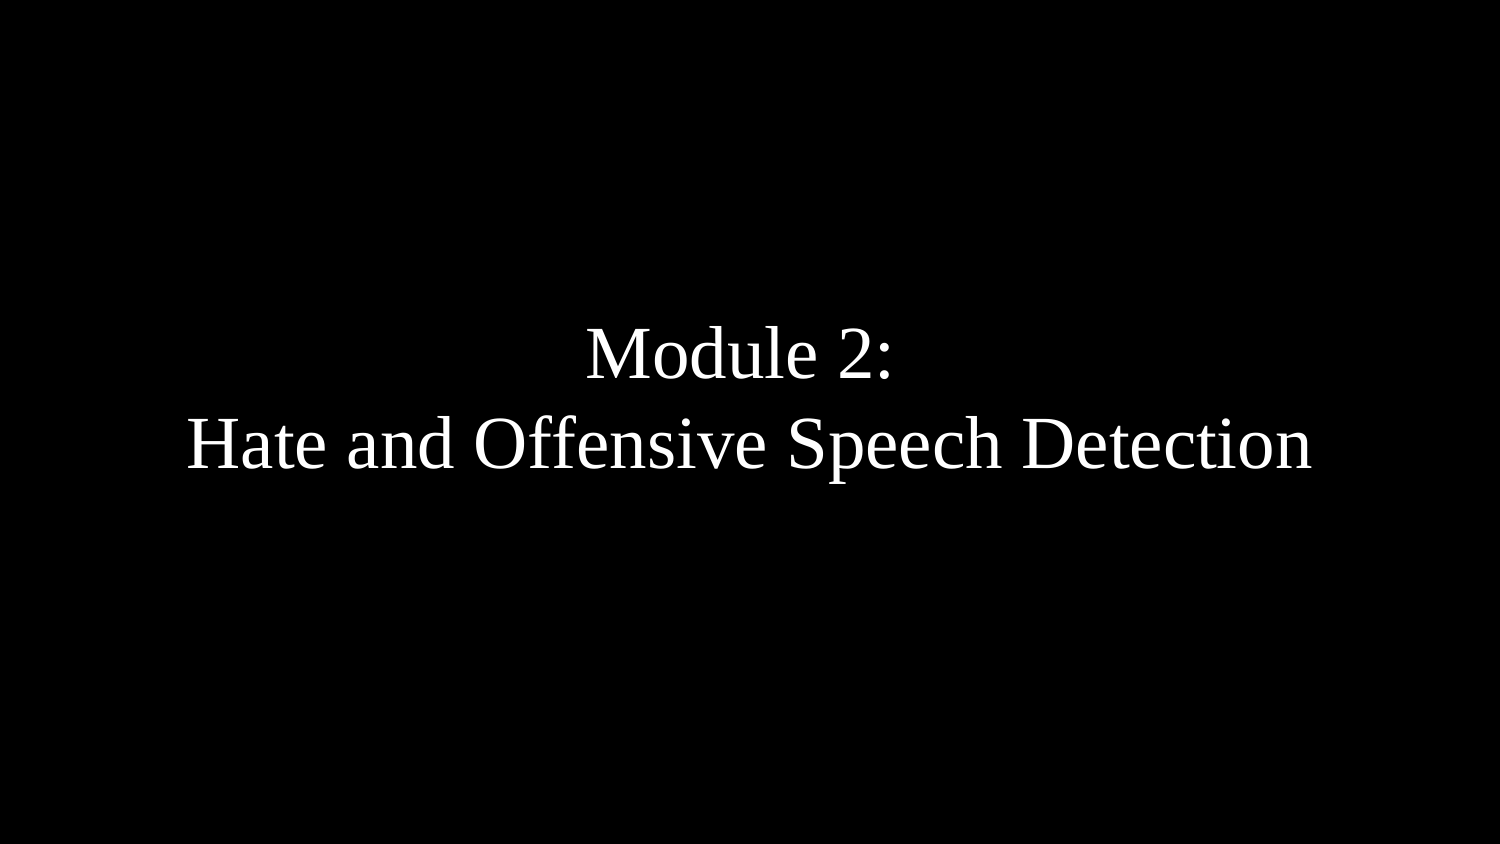

# Module 2:
Hate and Offensive Speech Detection